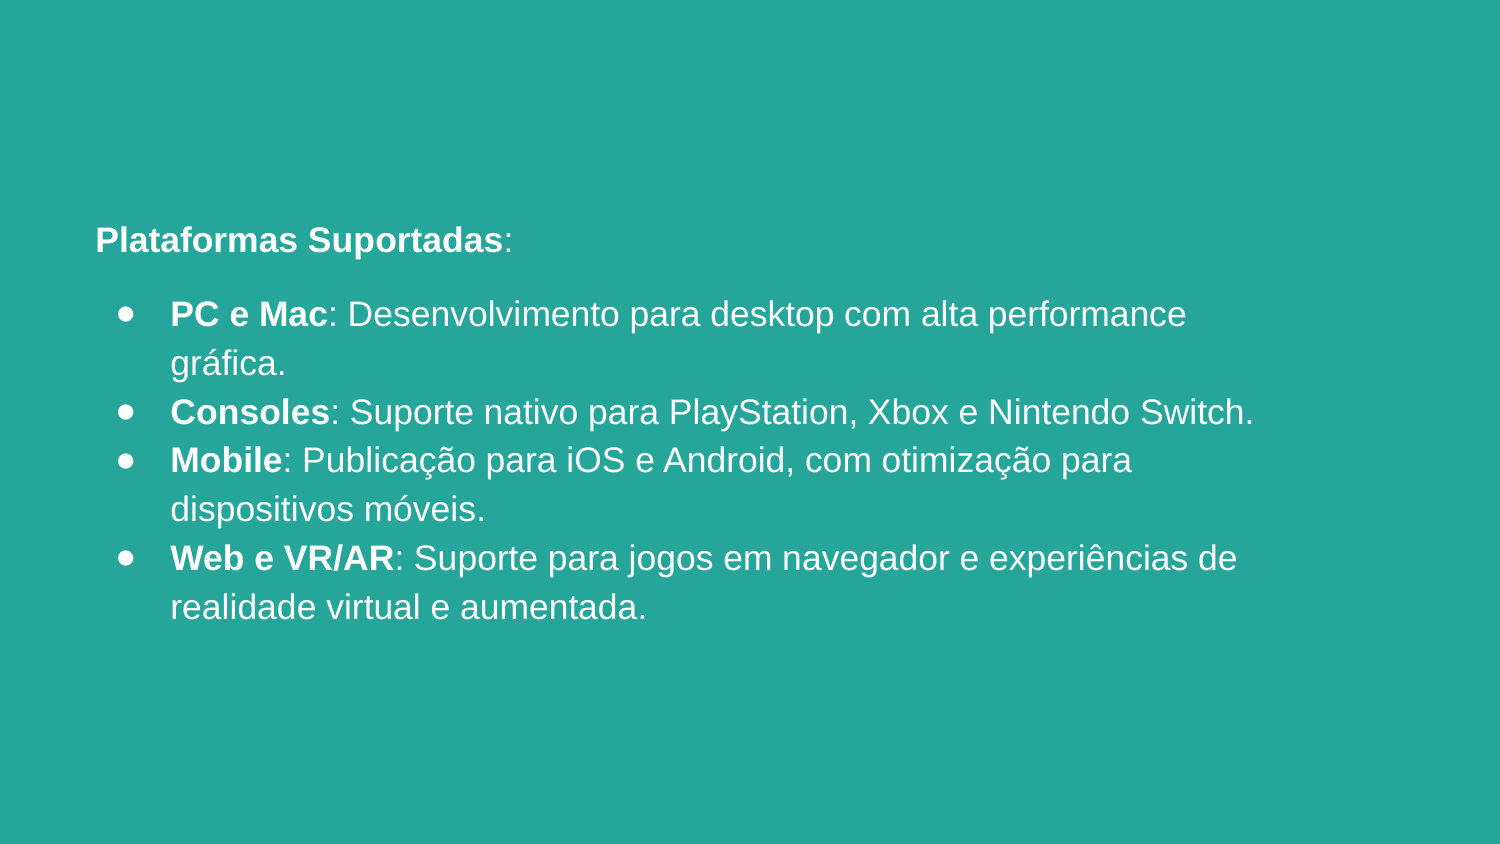

# Plataformas Suportadas:
PC e Mac: Desenvolvimento para desktop com alta performance gráfica.
Consoles: Suporte nativo para PlayStation, Xbox e Nintendo Switch.
Mobile: Publicação para iOS e Android, com otimização para dispositivos móveis.
Web e VR/AR: Suporte para jogos em navegador e experiências de realidade virtual e aumentada.